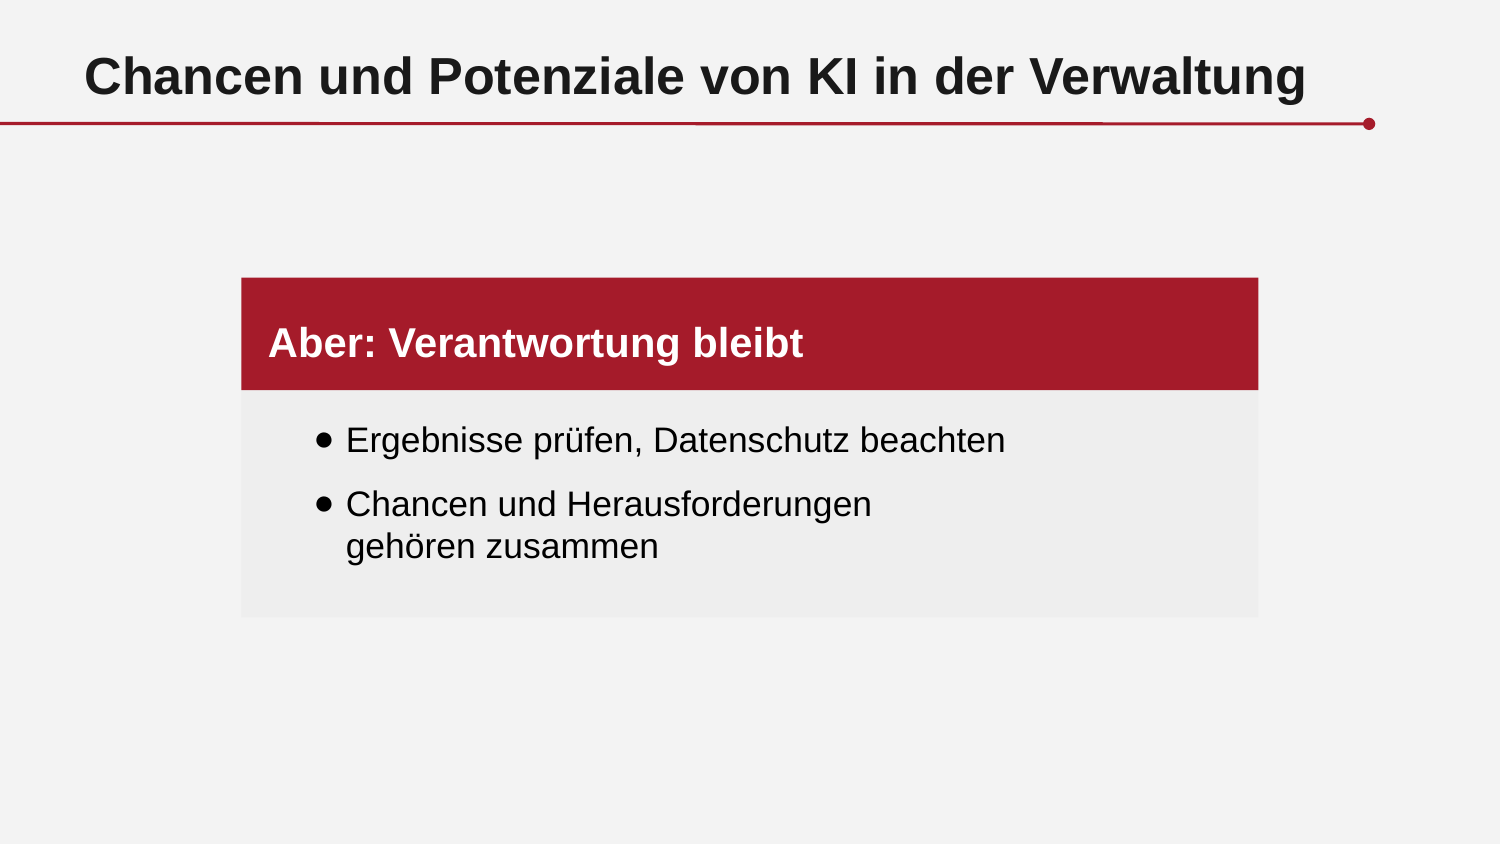

Chancen und Potenziale von KI in der Verwaltung

 Aber: Verantwortung bleibt
Ergebnisse prüfen, Datenschutz beachten
Chancen und Herausforderungen
gehören zusammen